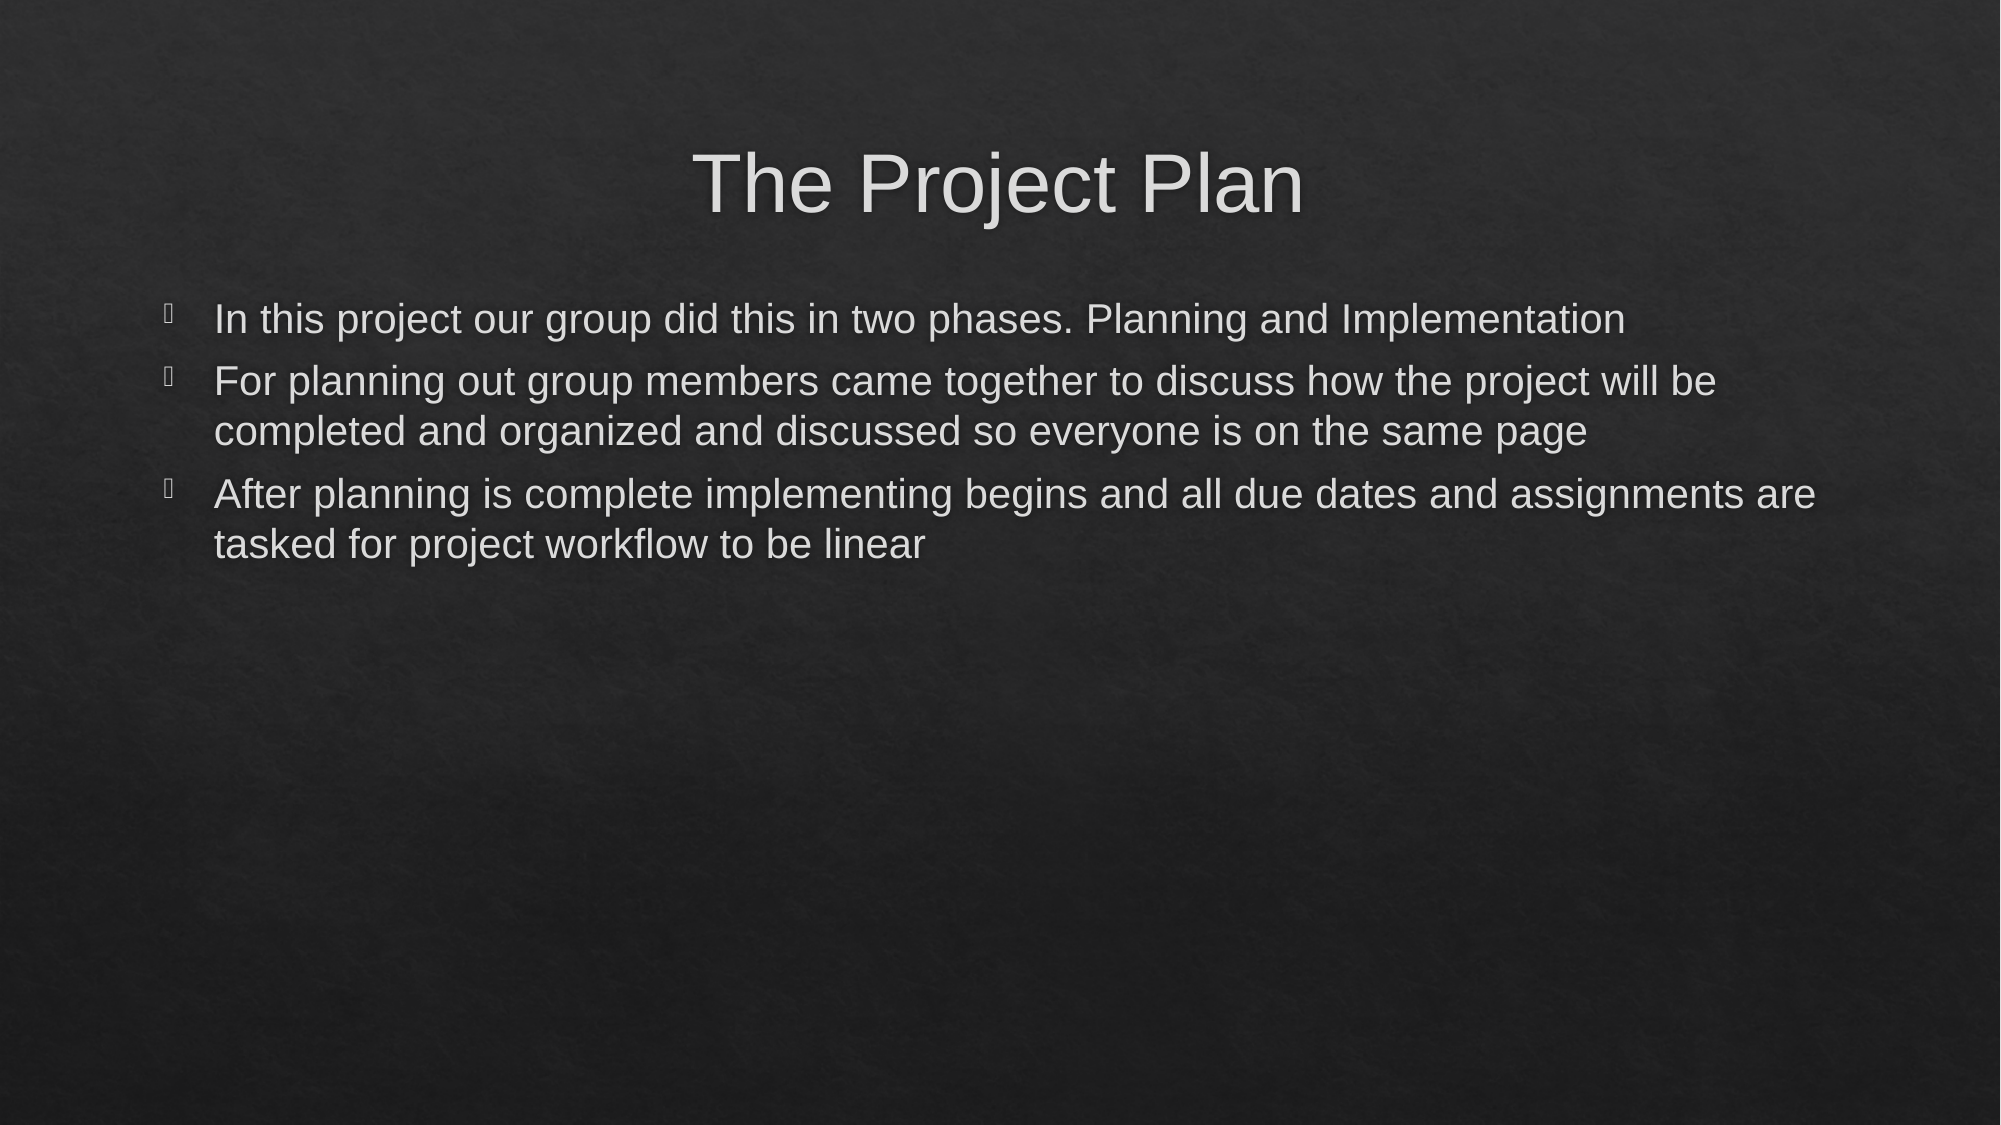

# The Project Plan
In this project our group did this in two phases. Planning and Implementation
For planning out group members came together to discuss how the project will be completed and organized and discussed so everyone is on the same page
After planning is complete implementing begins and all due dates and assignments are tasked for project workflow to be linear